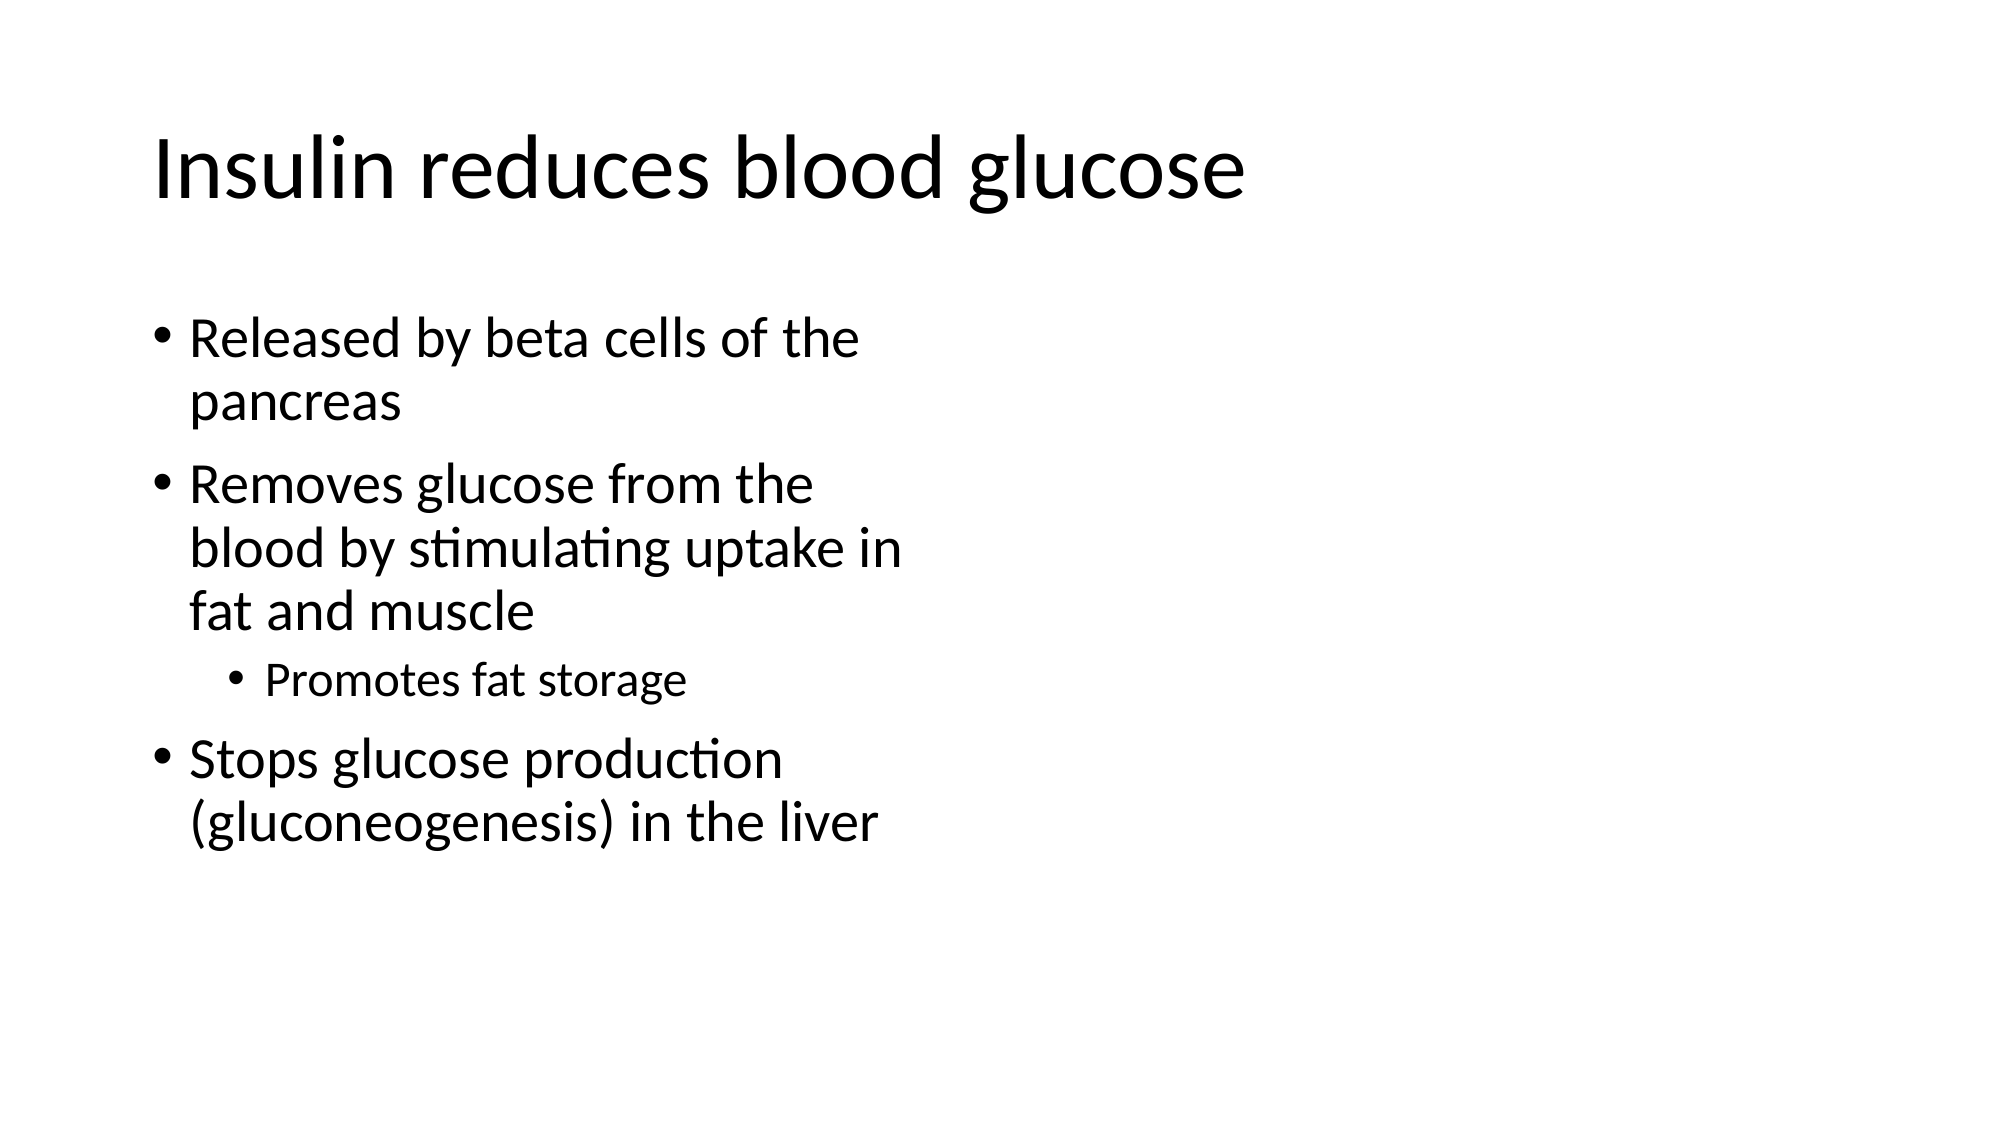

# Insulin reduces blood glucose
Released by beta cells of the pancreas
Removes glucose from the blood by stimulating uptake in fat and muscle
Promotes fat storage
Stops glucose production (gluconeogenesis) in the liver